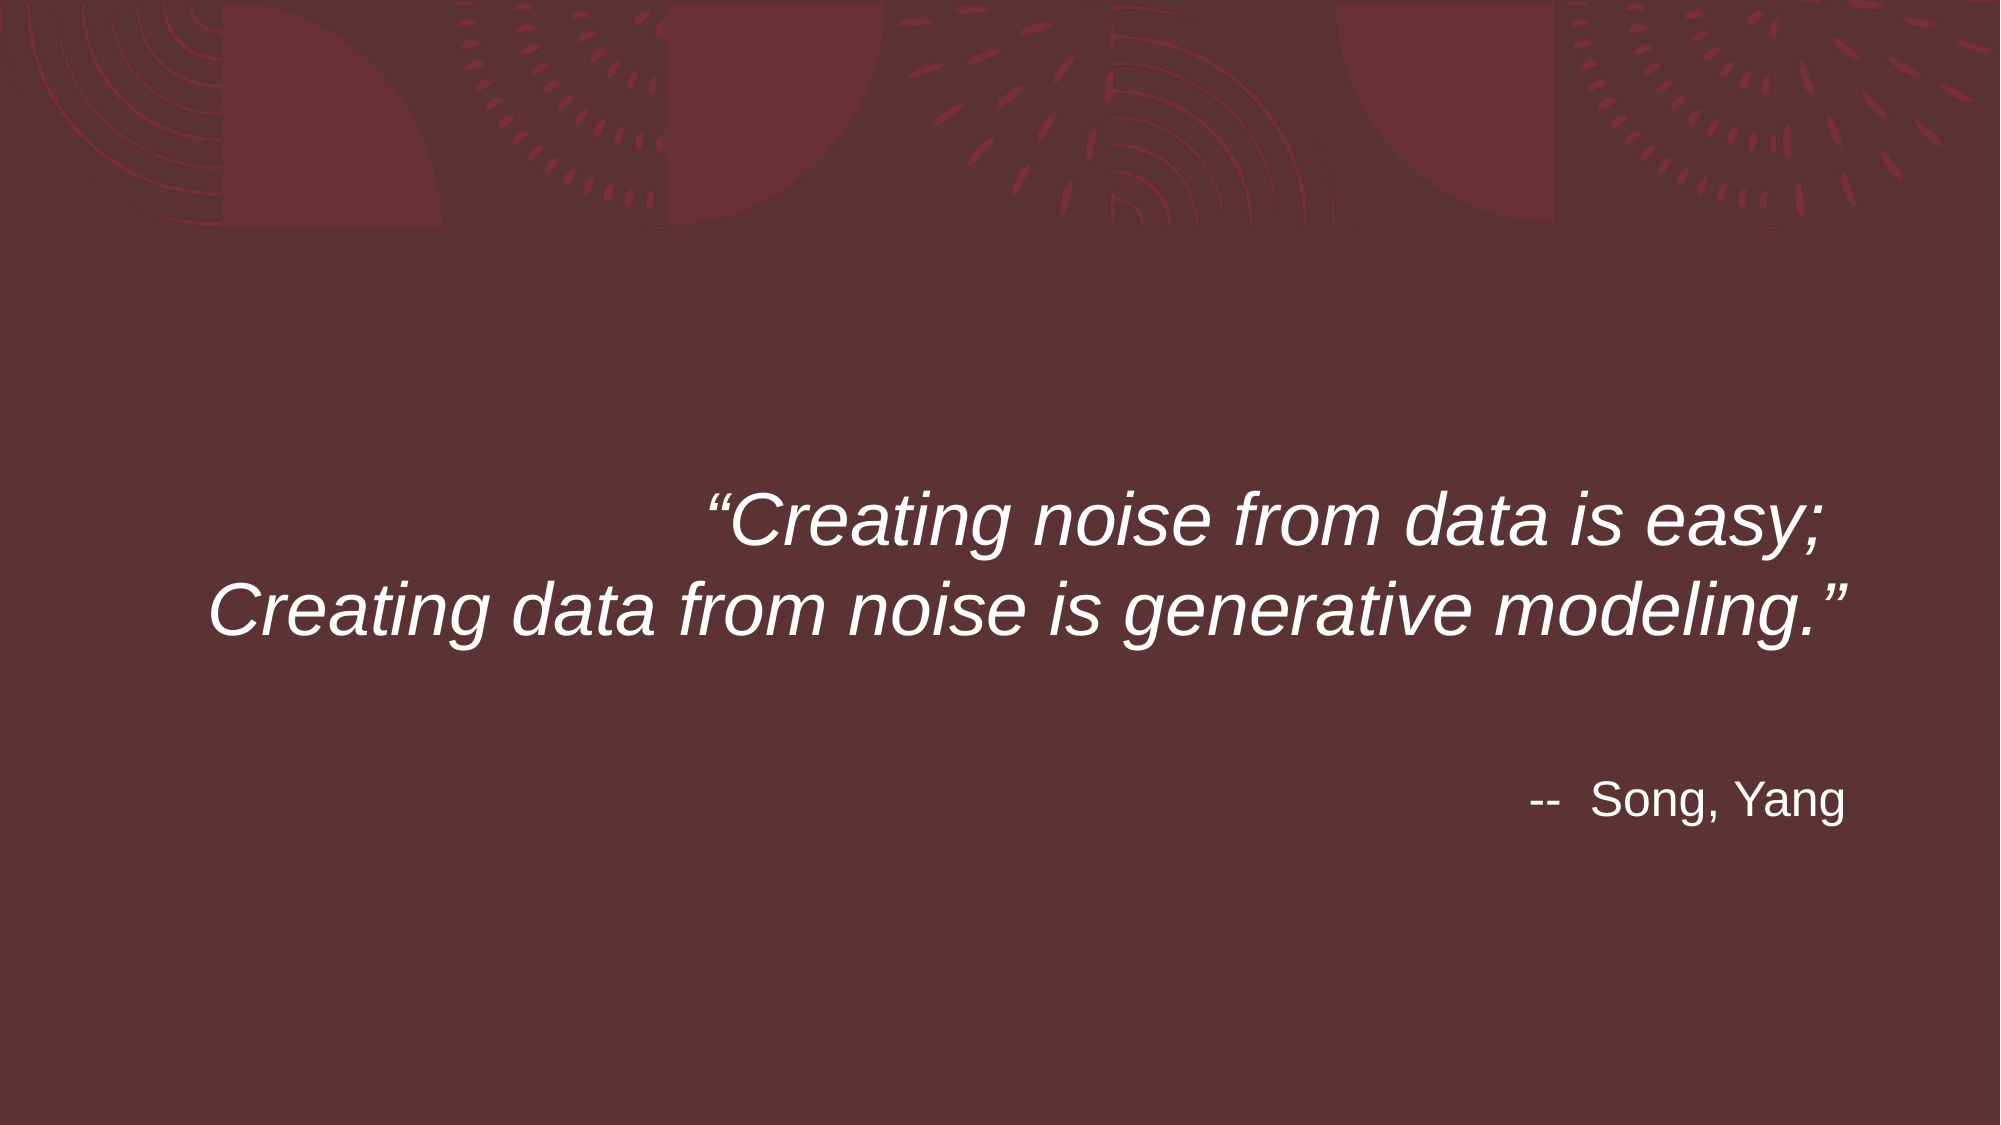

# “Creating noise from data is easy; Creating data from noise is generative modeling.”
--  Song, Yang